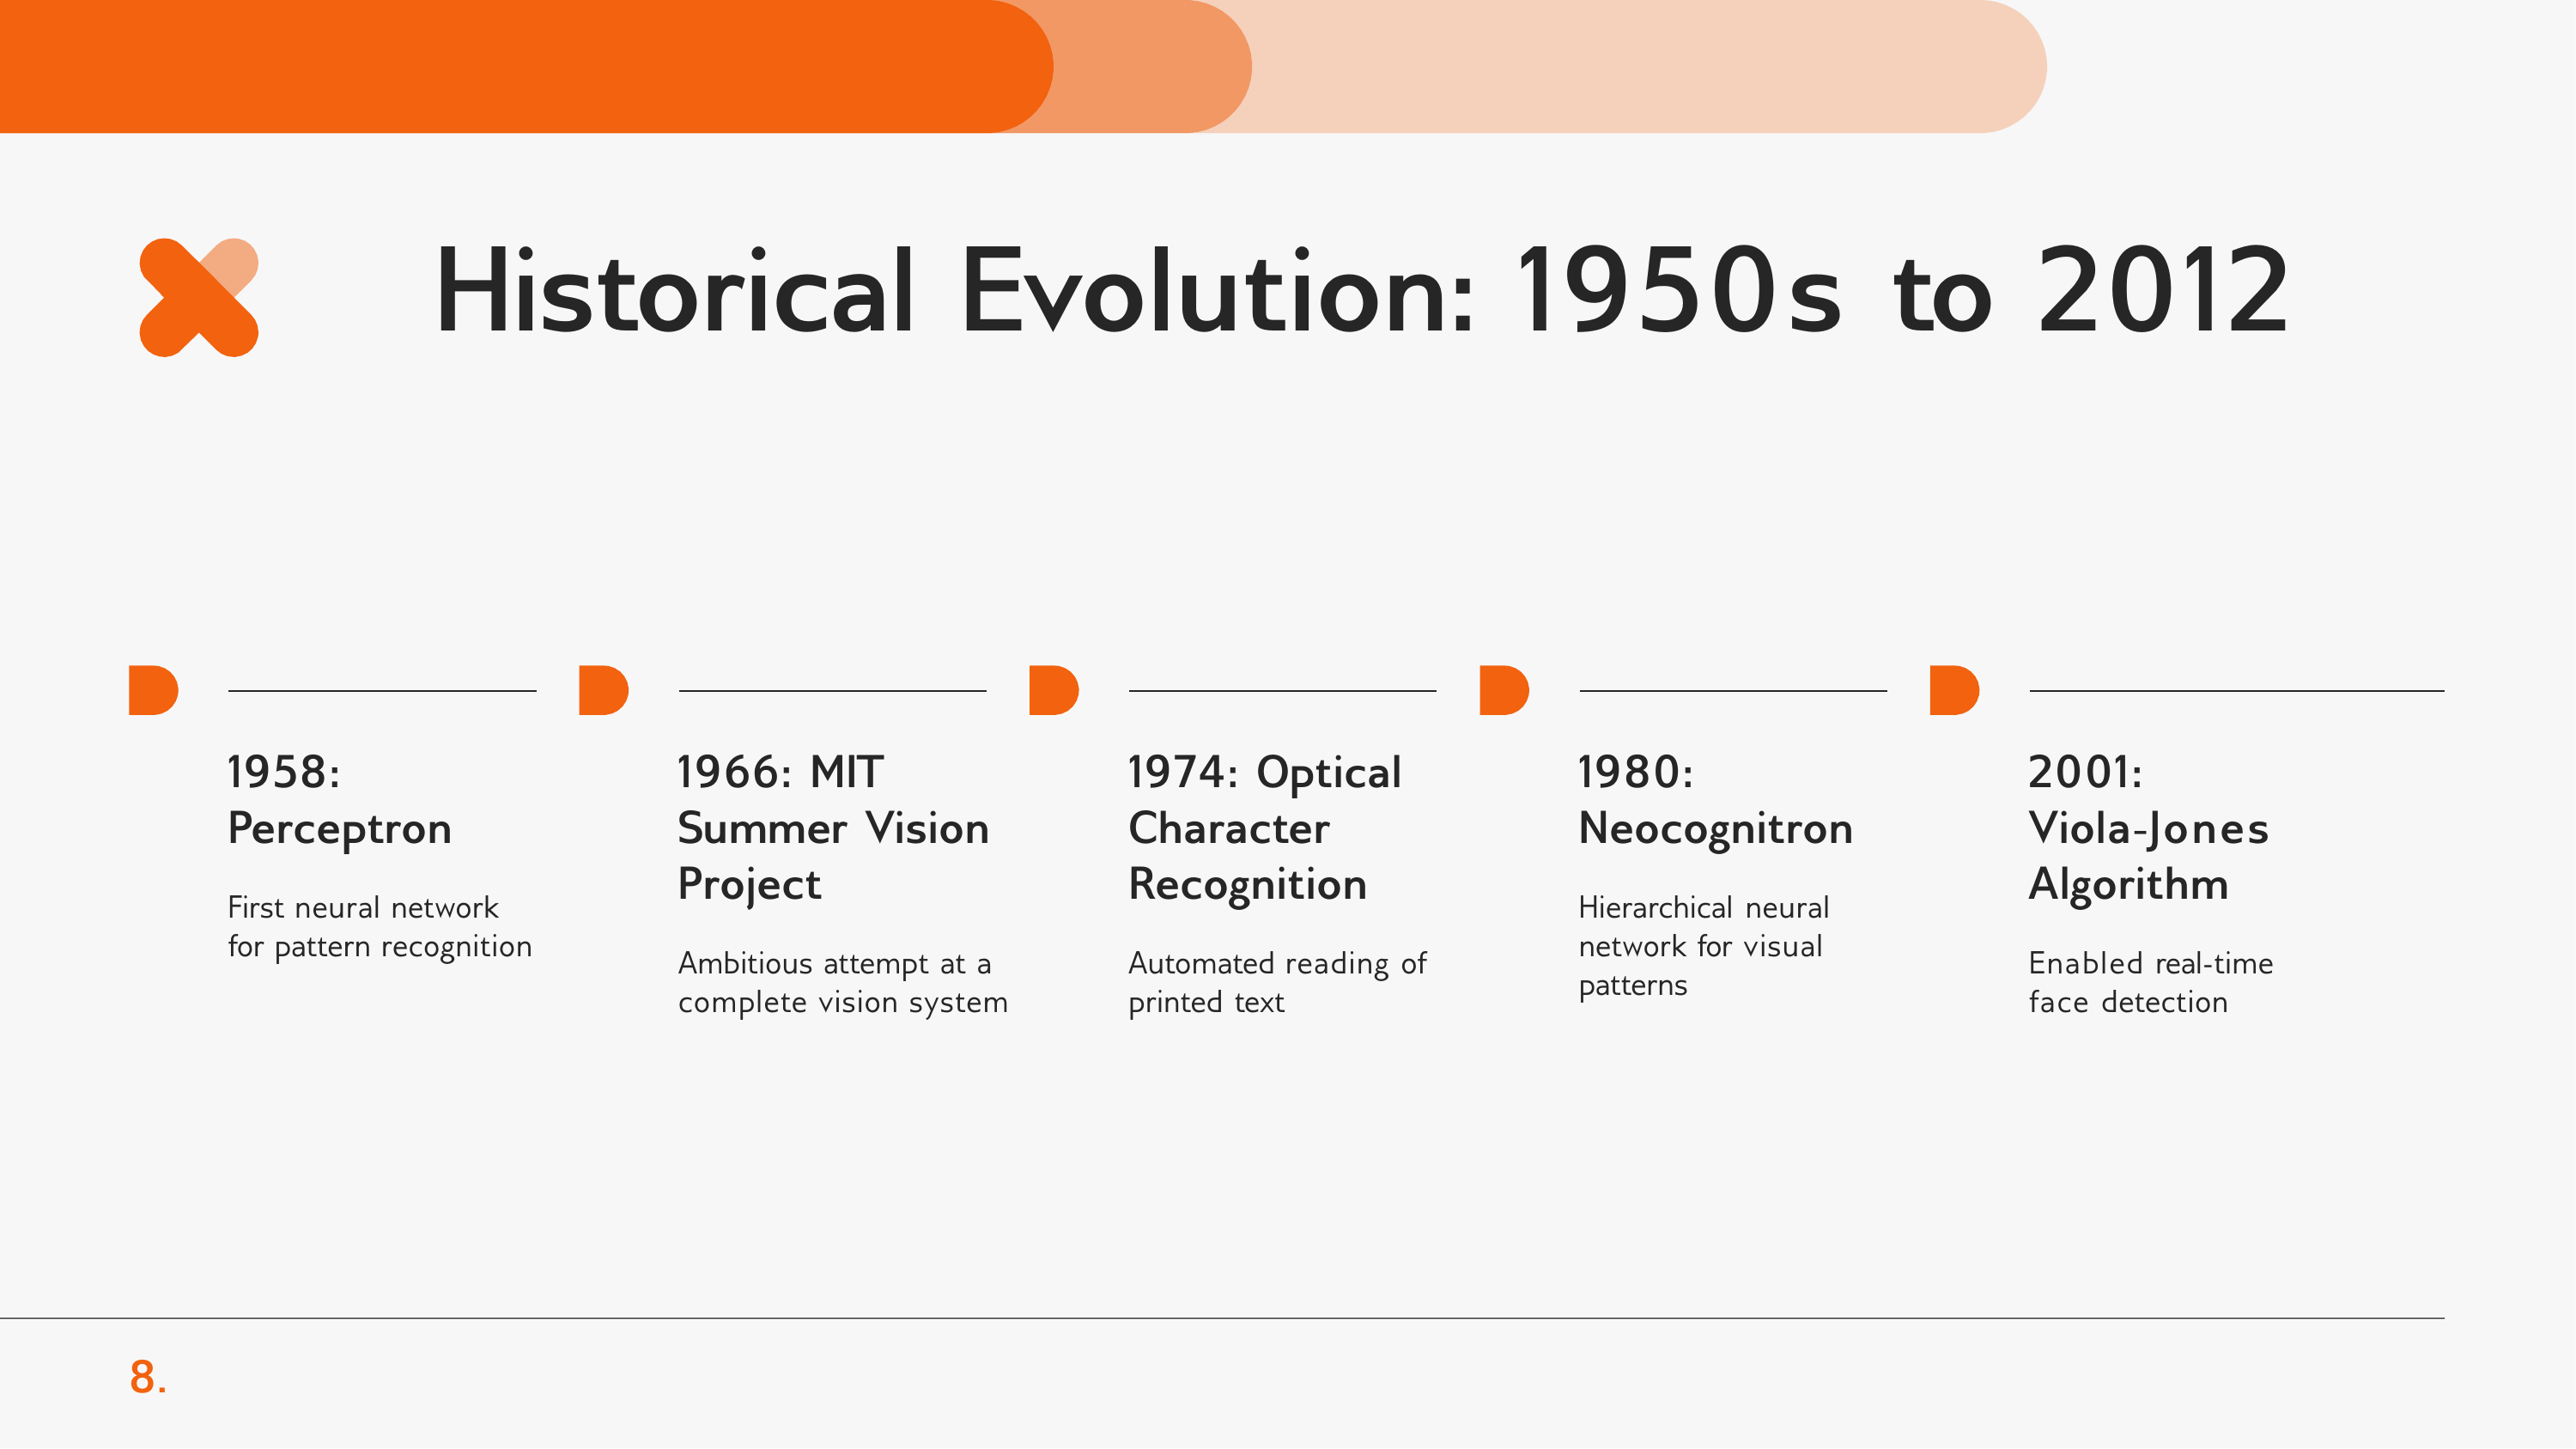

# Historical Evolution: 1950s to 2012

1958:
Perceptron
First neural network for pattern recognition
1966: MIT
Summer Vision Project
Ambitious attempt at a complete vision system
1974: Optical Character Recognition
Automated reading of printed text
1980:
Neocognitron
Hierarchical neural network for visual patterns
2001:
Viola-Jones Algorithm
Enabled real-time face detection

8.